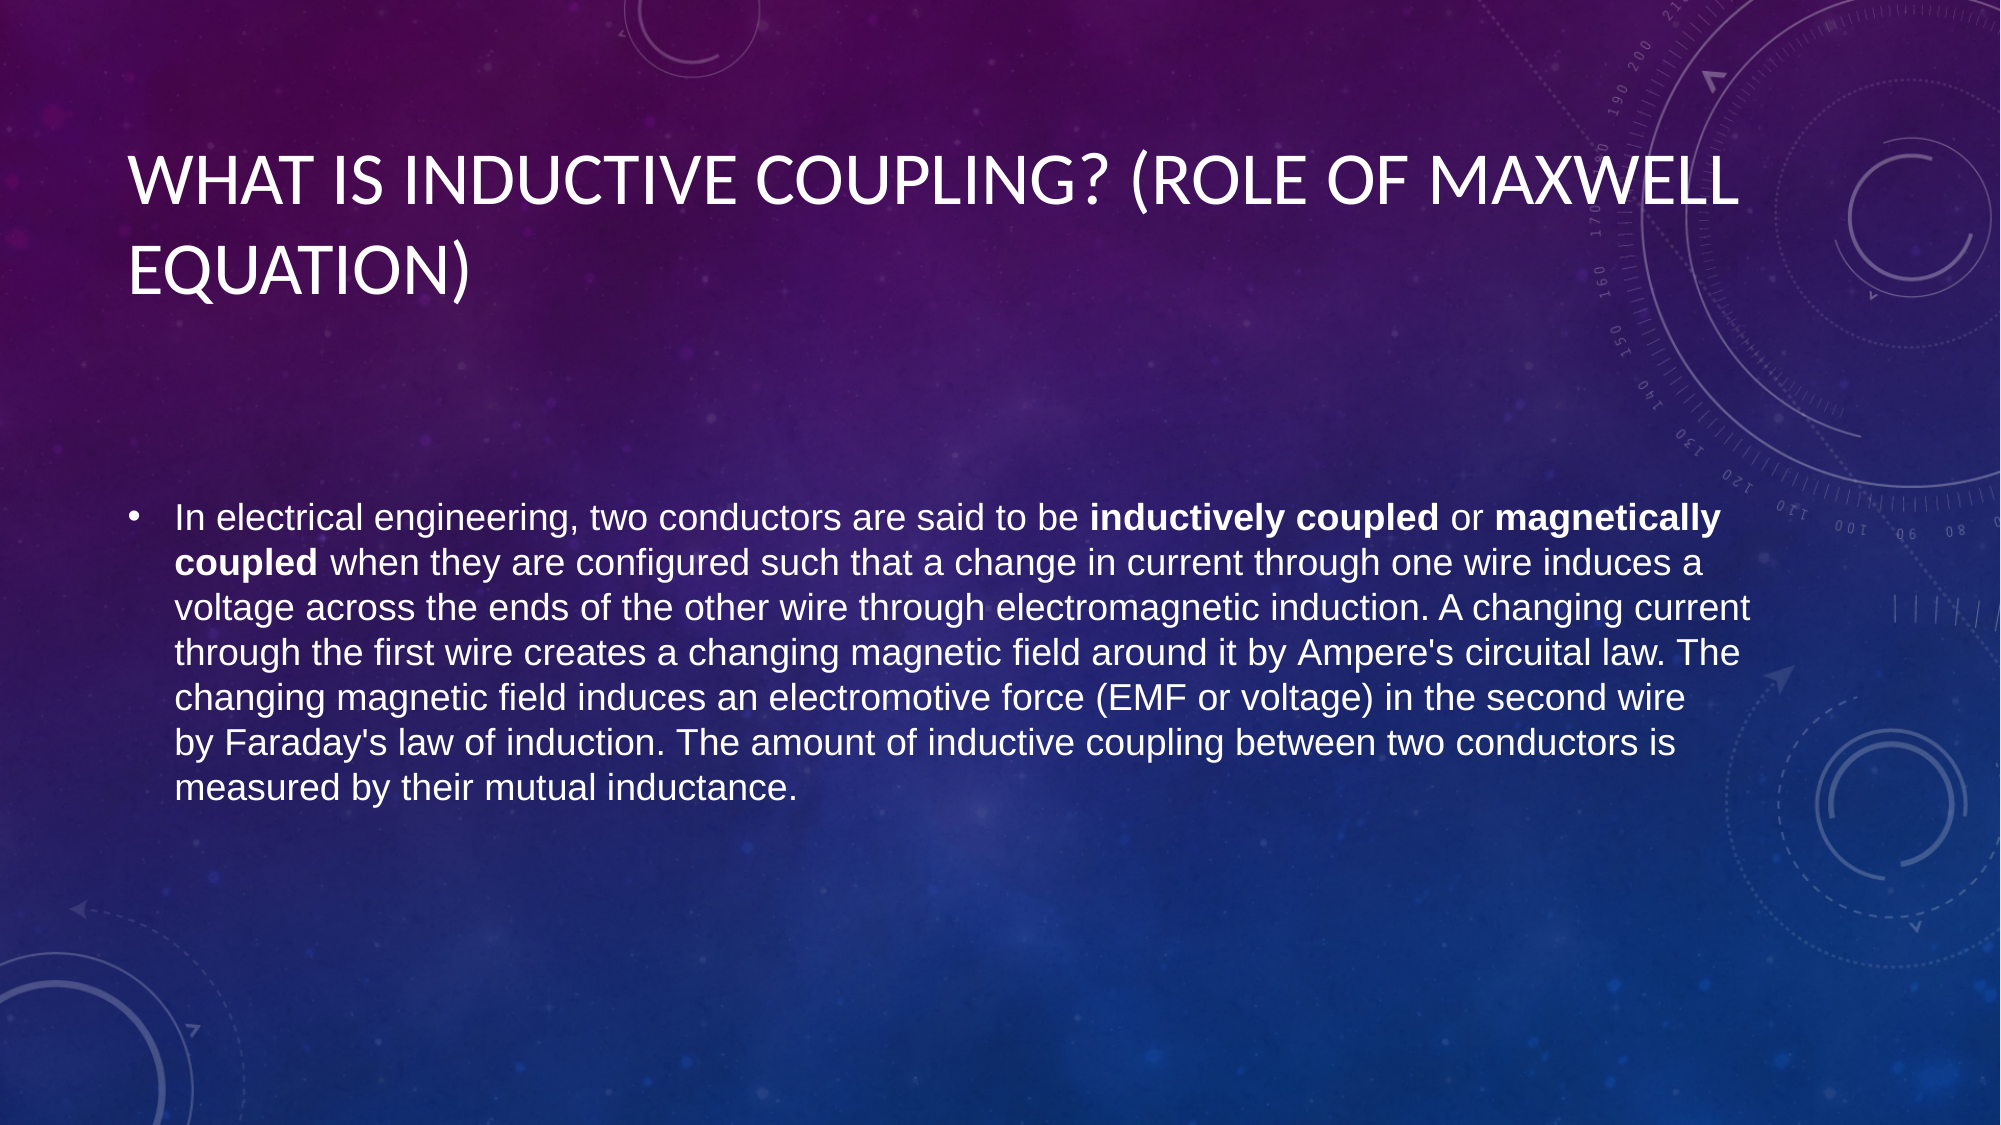

# What is inductive coupling? (role of Maxwell Equation)
In electrical engineering, two conductors are said to be inductively coupled or magnetically coupled  when they are configured such that a change in current through one wire induces a voltage across the ends of the other wire through electromagnetic induction. A changing current through the first wire creates a changing magnetic field around it by Ampere's circuital law. The changing magnetic field induces an electromotive force (EMF or voltage) in the second wire by Faraday's law of induction. The amount of inductive coupling between two conductors is measured by their mutual inductance.